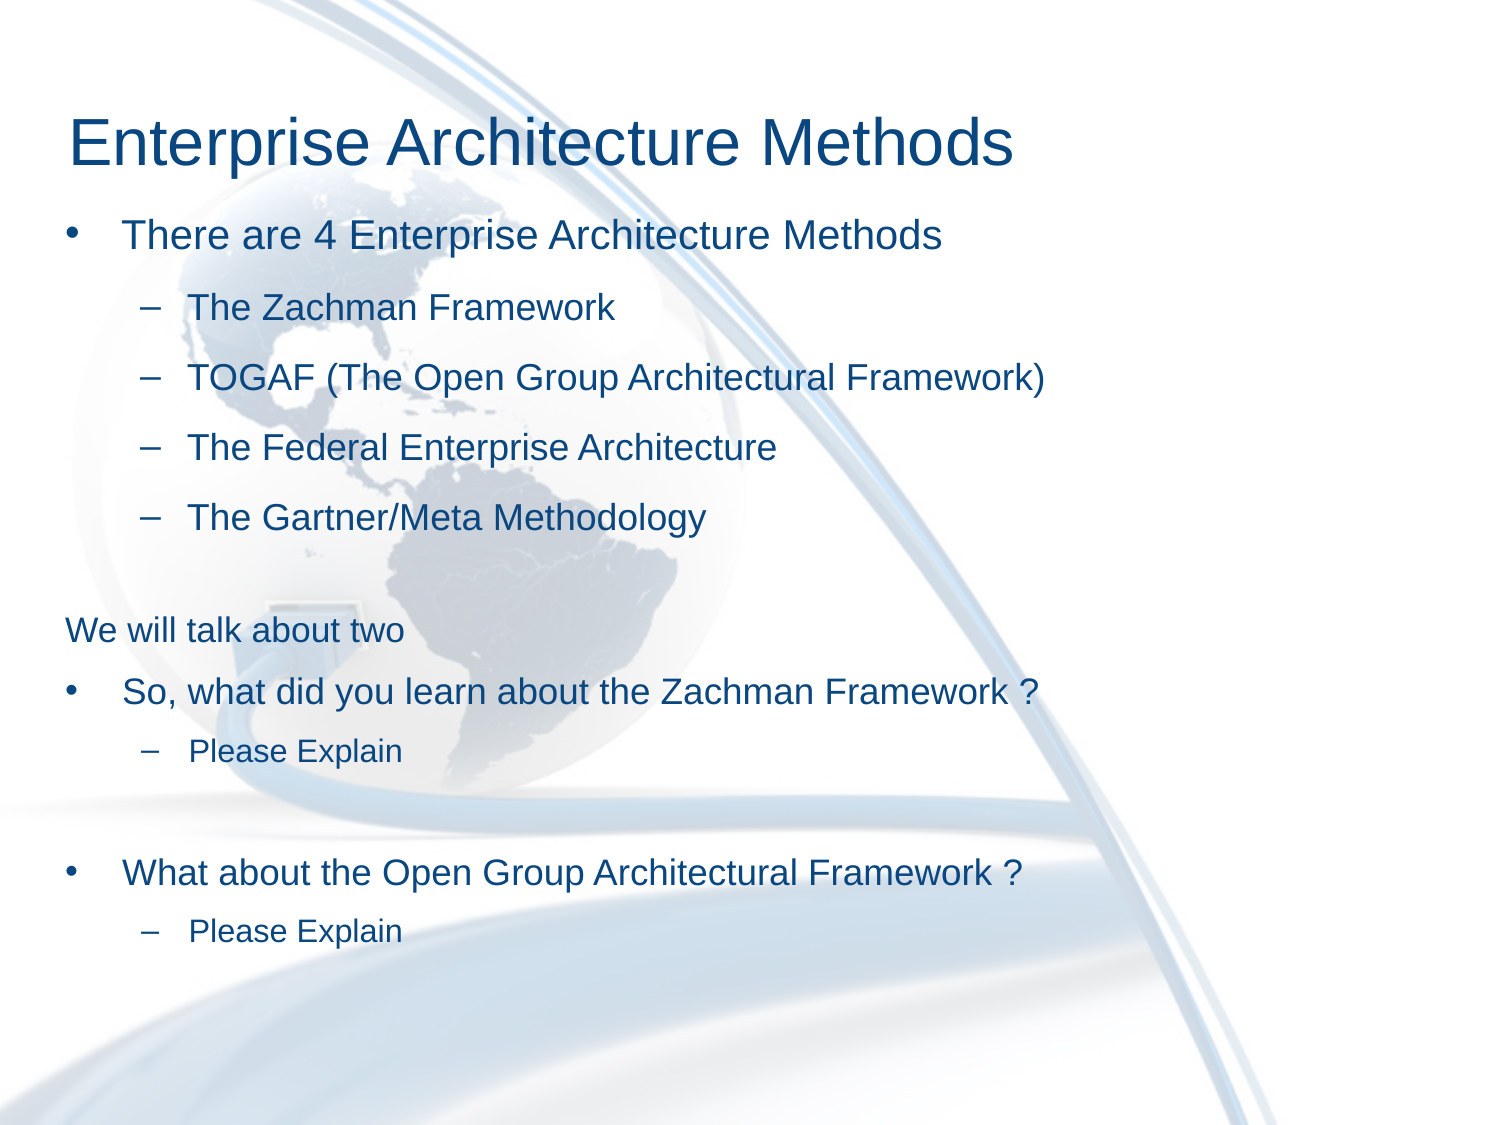

# Enterprise Architecture Methods
There are 4 Enterprise Architecture Methods
The Zachman Framework
TOGAF (The Open Group Architectural Framework)
The Federal Enterprise Architecture
The Gartner/Meta Methodology
We will talk about two
So, what did you learn about the Zachman Framework ?
Please Explain

What about the Open Group Architectural Framework ?
Please Explain

8